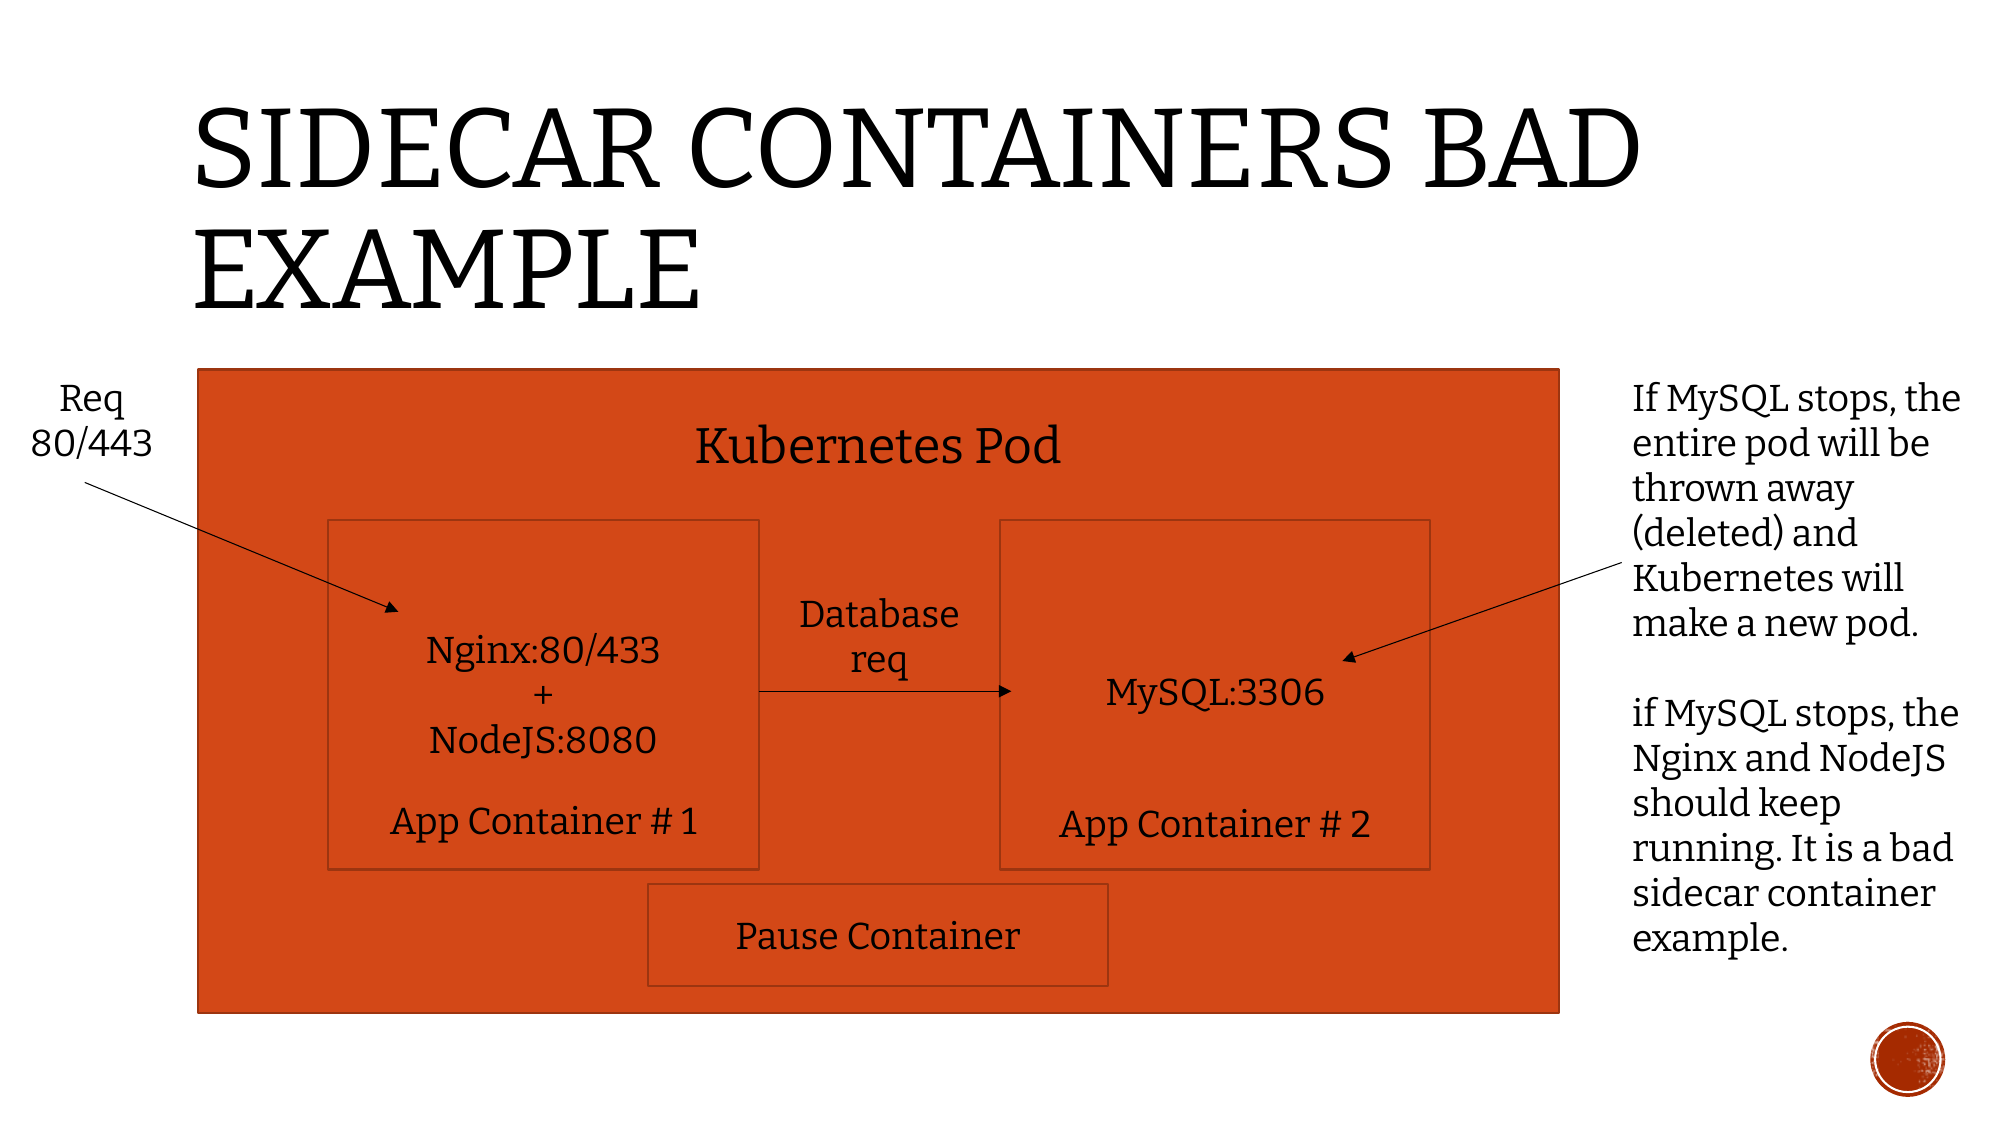

# Sidecar containers bad example
Req 80/443
If MySQL stops, the entire pod will be thrown away (deleted) and Kubernetes will make a new pod.
if MySQL stops, the Nginx and NodeJS should keep running. It is a bad sidecar container example.

Kubernetes Pod

Database req
Nginx:80/433
+
NodeJS:8080
MySQL:3306
App Container # 1
App Container # 2

Pause Container